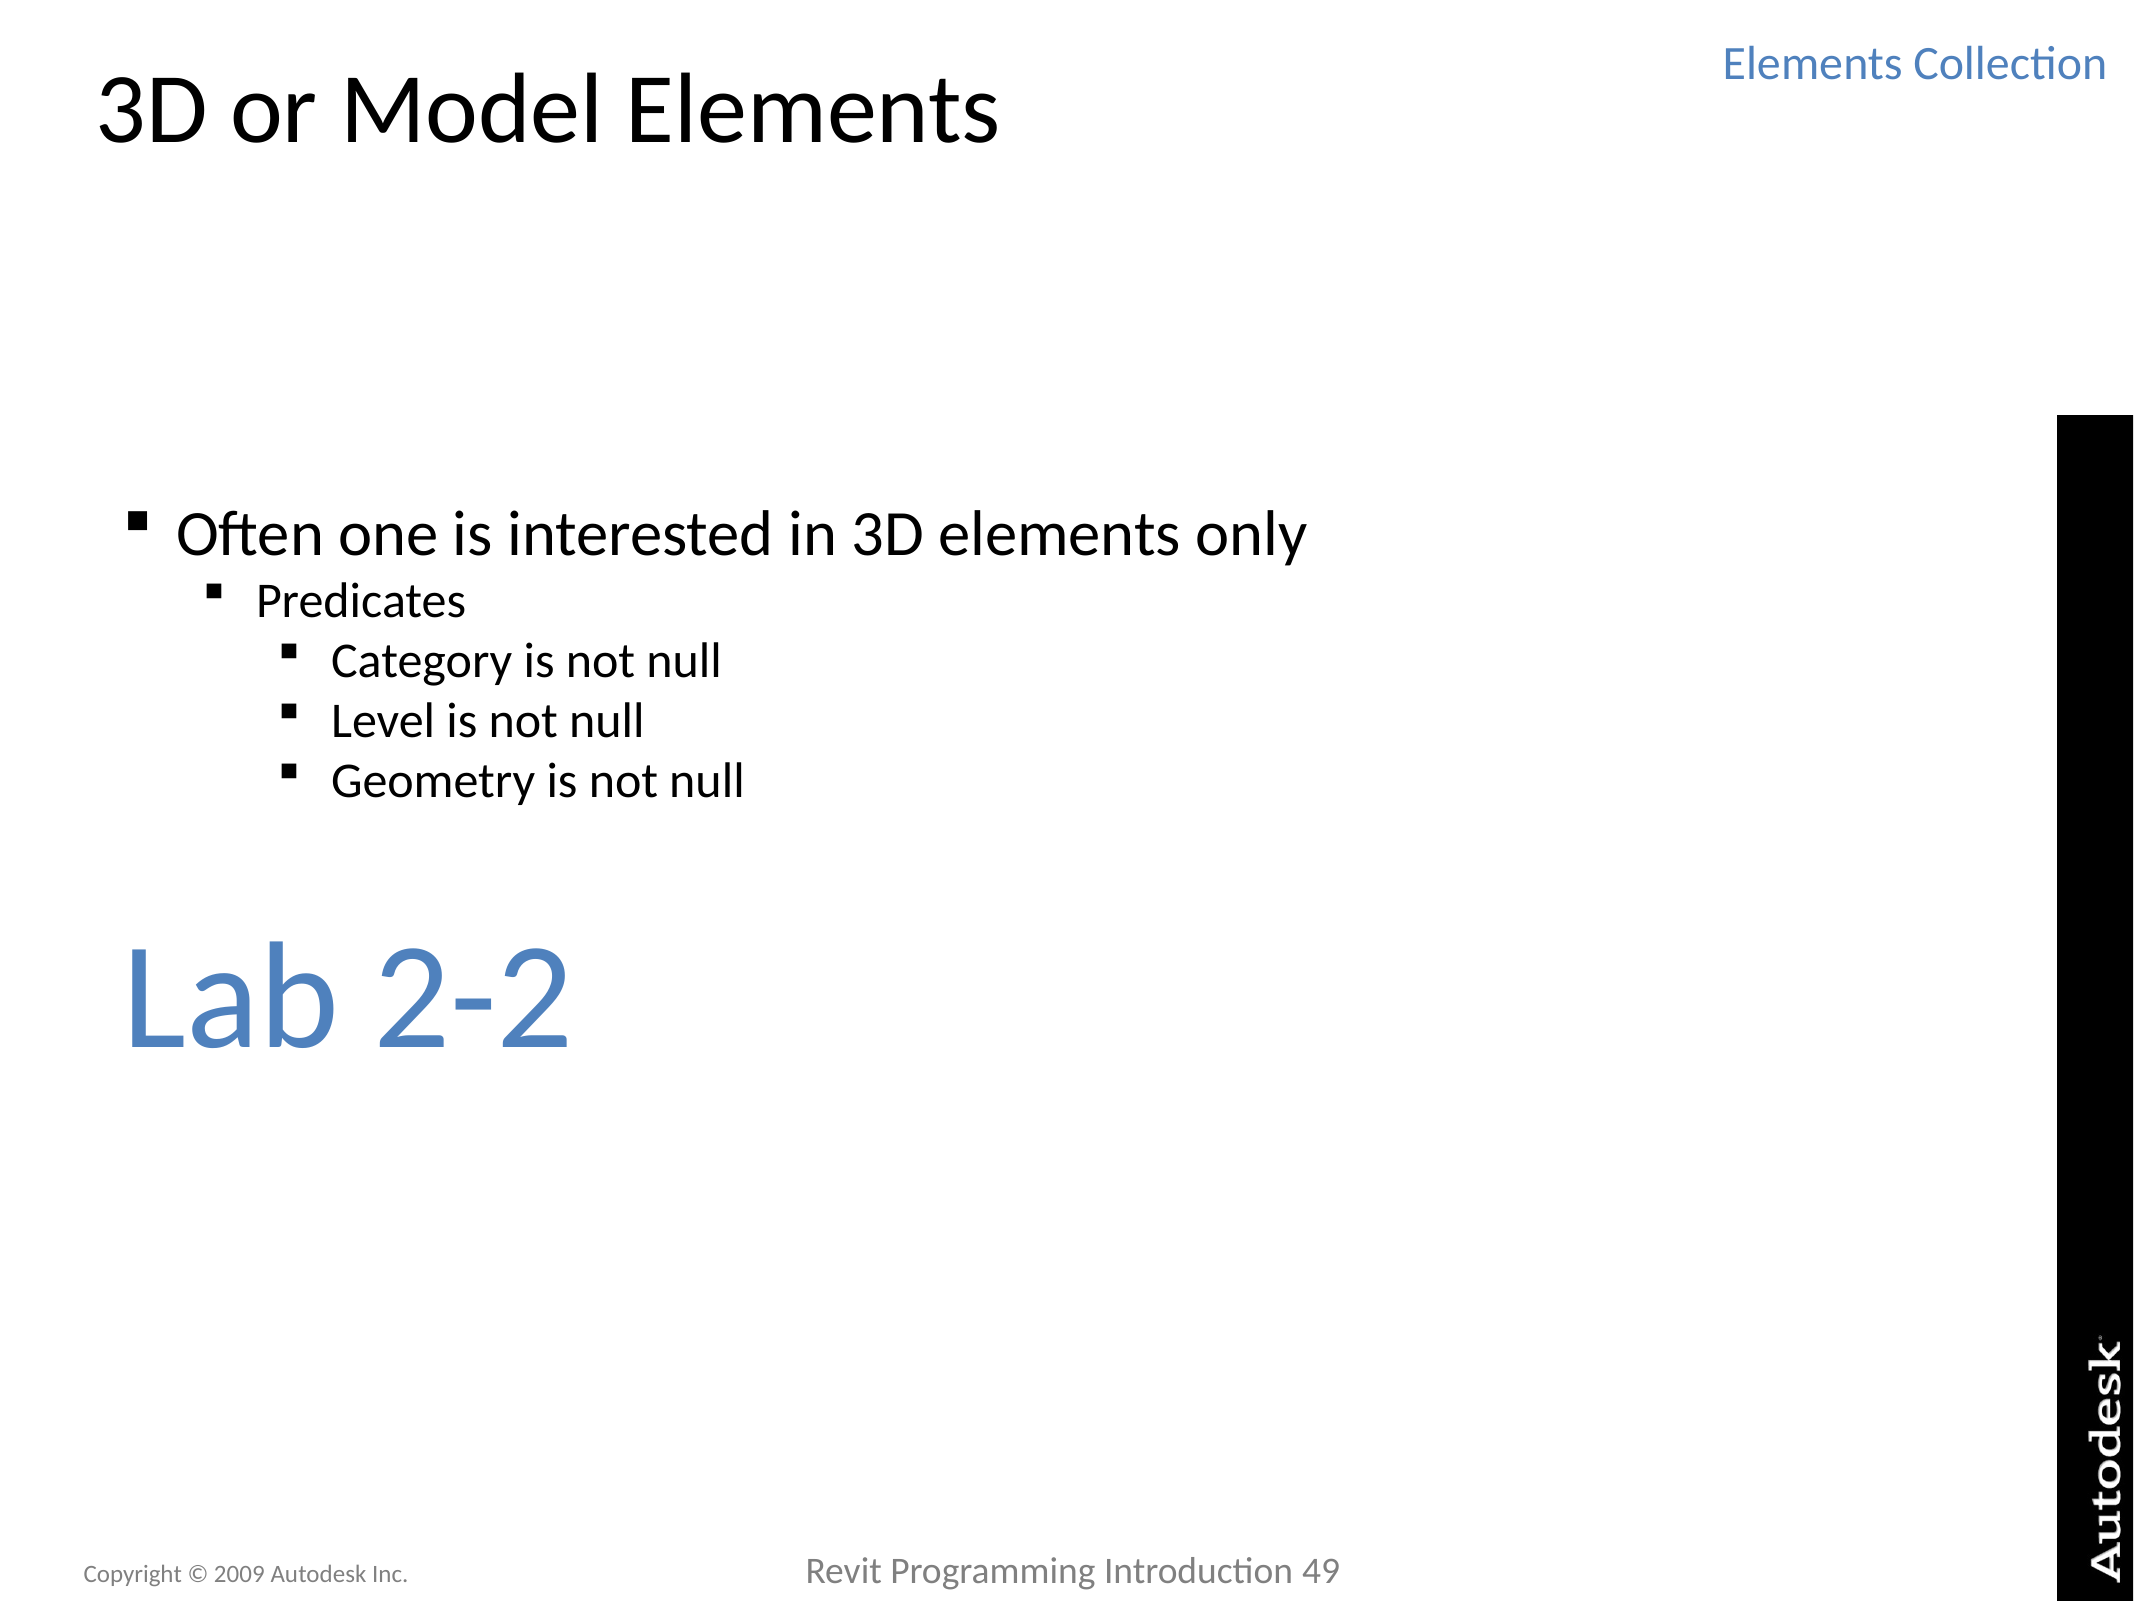

# 3D or Model Elements
Elements Collection
Often one is interested in 3D elements only
Predicates
Category is not null
Level is not null
Geometry is not null

Lab 2-2